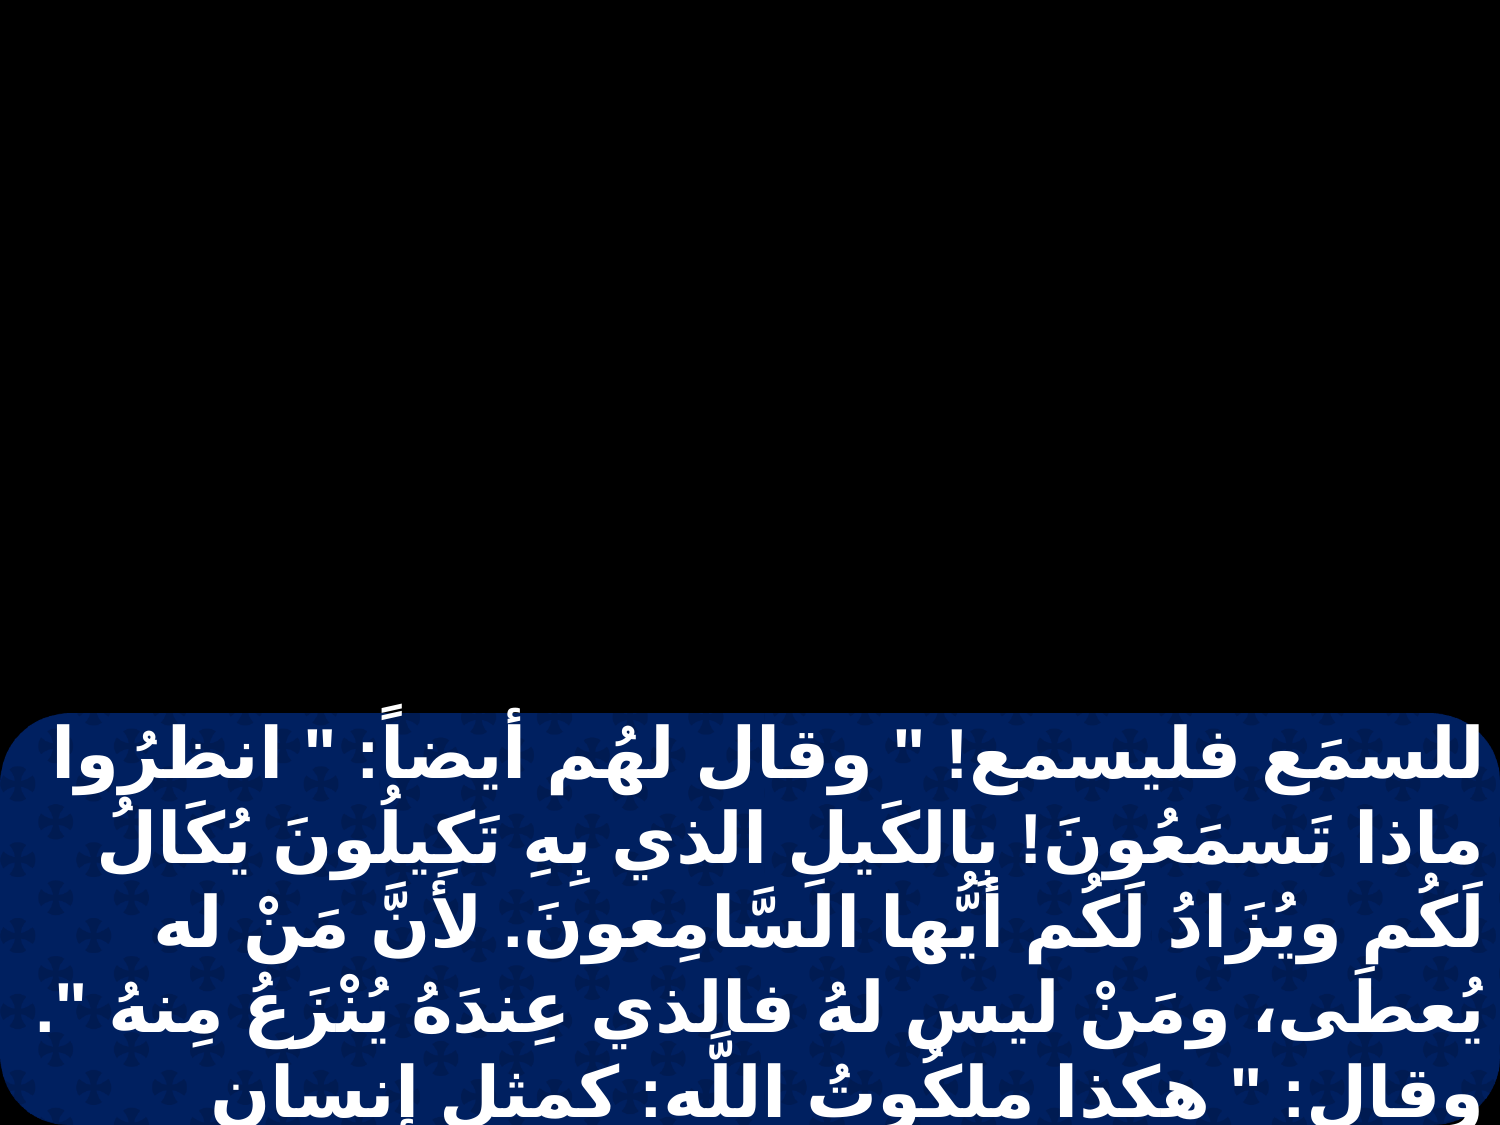

للسمَع فليسمع! " وقال لهُم أيضاً: " انظرُوا ماذا تَسمَعُونَ! بِالكَيلِ الذي بِهِ تَكِيلُونَ يُكَالُ لَكُم ويُزَادُ لَكُم أيُّها السَّامِعونَ. لأنَّ مَنْ له يُعطَى، ومَنْ ليس لهُ فالذي عِندَهُ يُنْزَعُ مِنهُ ". وقال: " هكذا ملكُوتُ اللَّه: كمثل إنسان يُلقِي بذاره على الأرض، وينامُ ويَقومُ ليلاً ونهاراً، والزرع ينمو